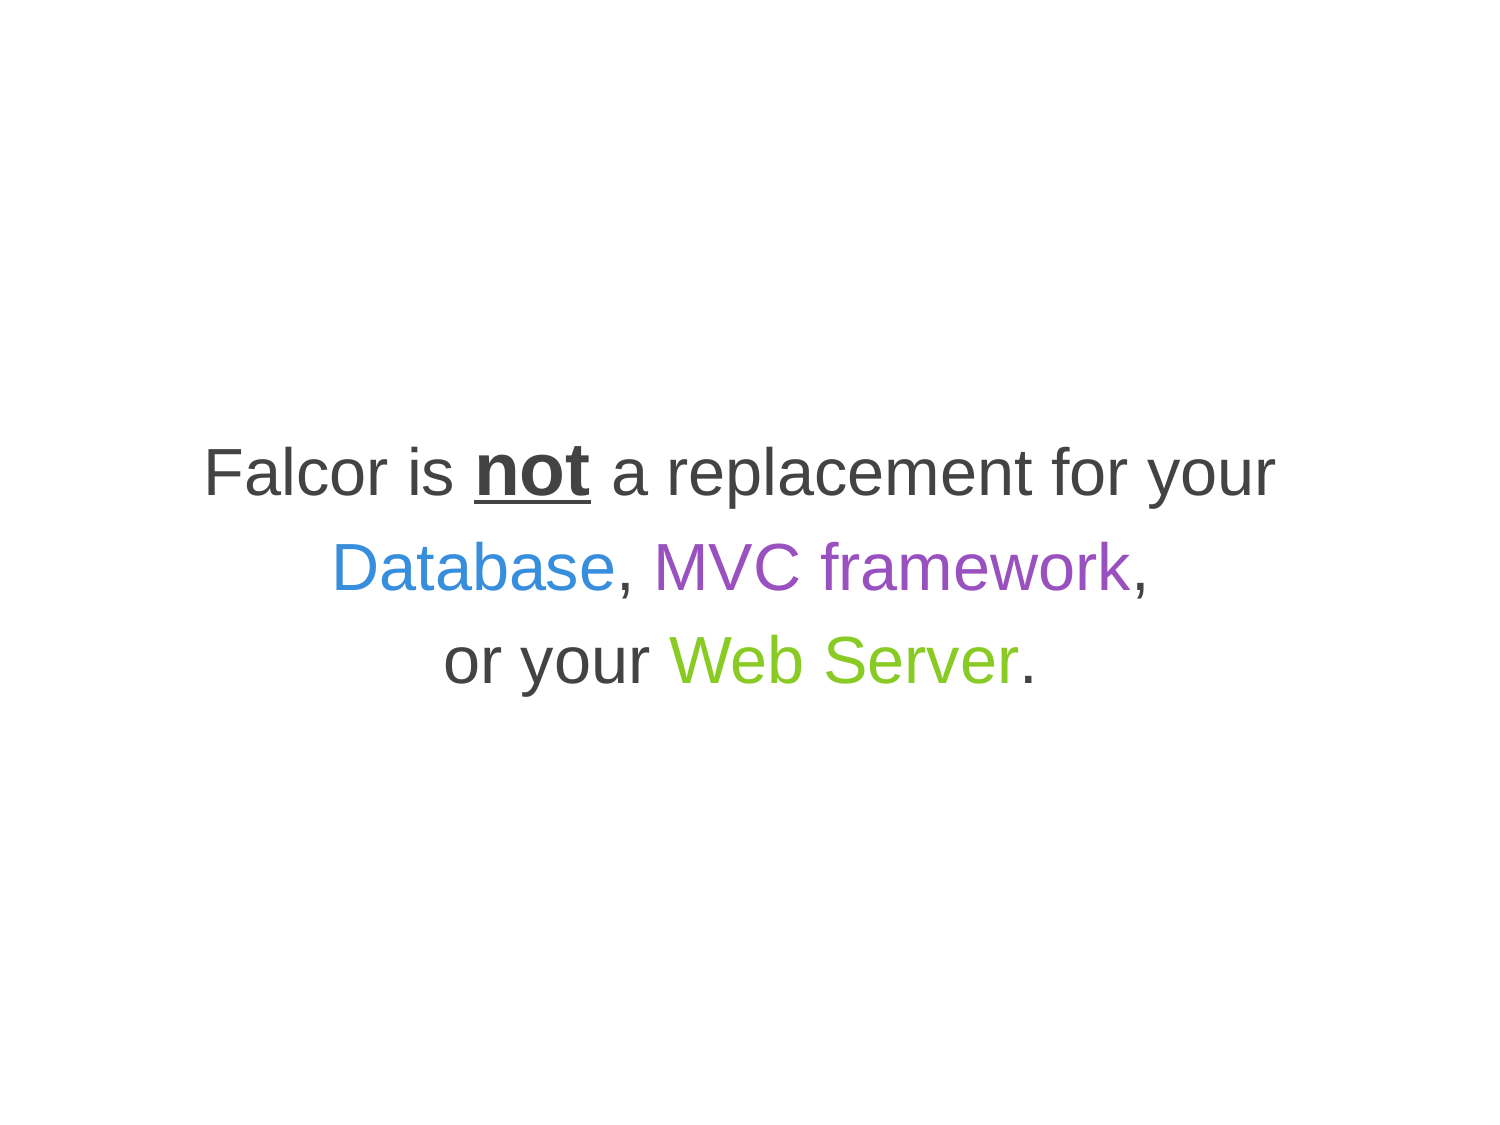

Falcor is not a replacement for your
Database, MVC framework,
or your Web Server.